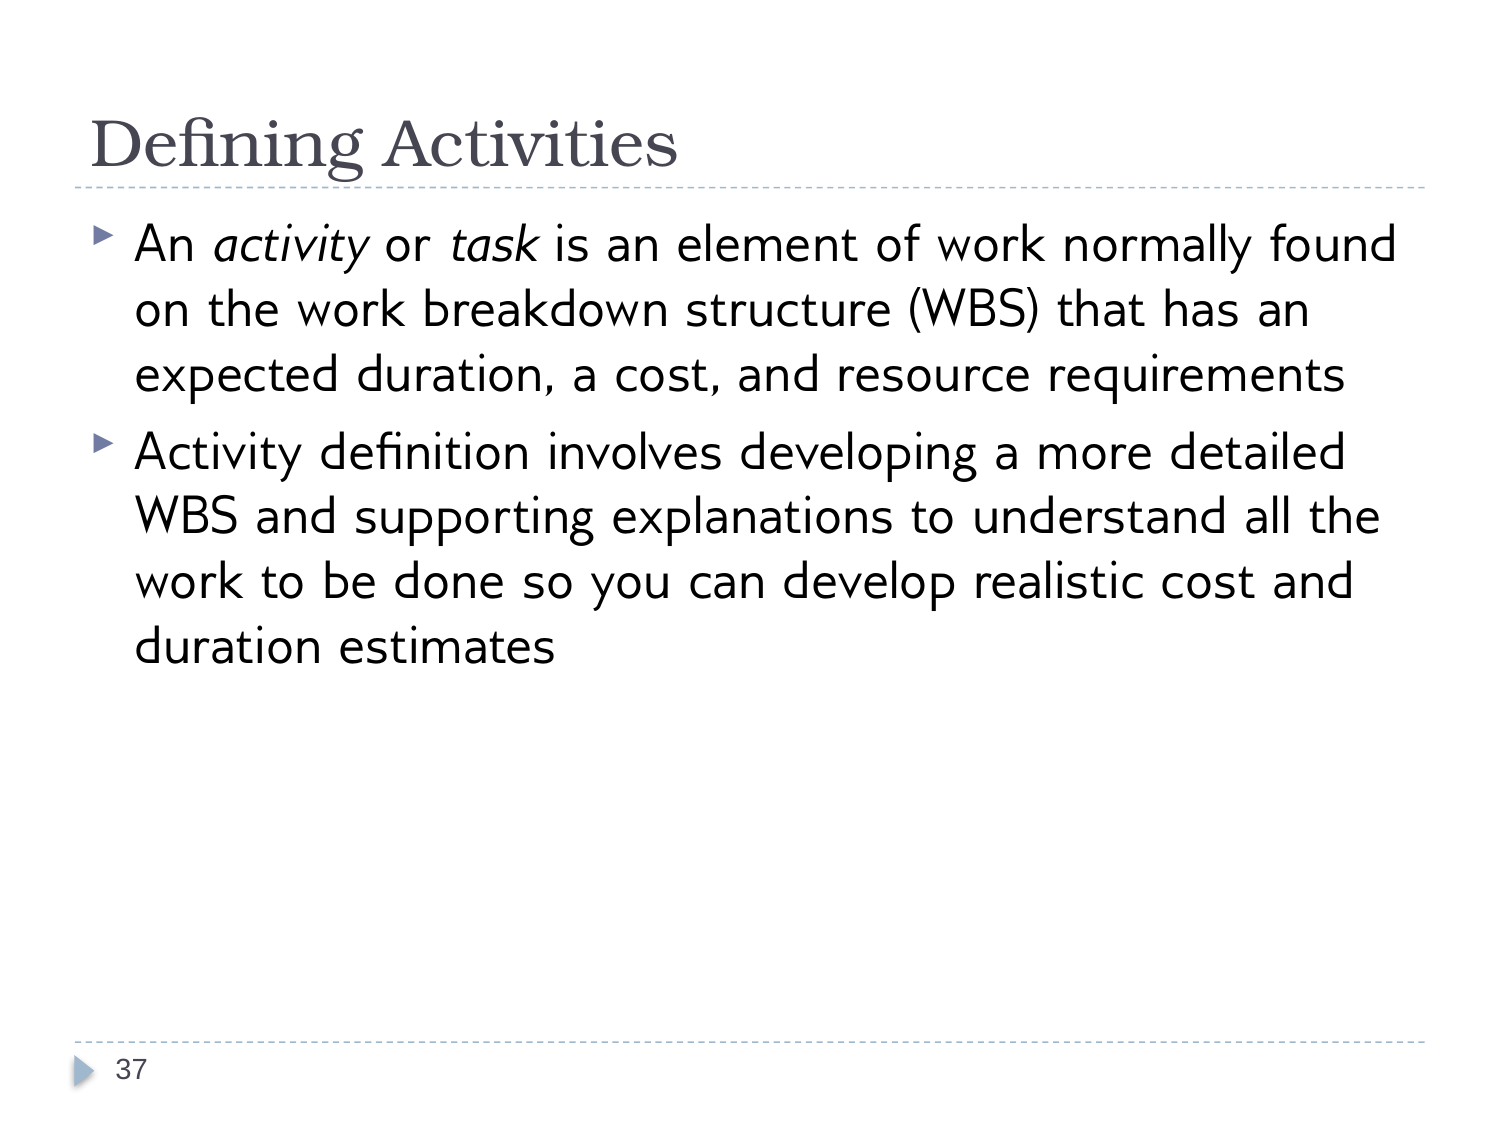

# Defining Activities
An activity or task is an element of work normally found on the work breakdown structure (WBS) that has an expected duration, a cost, and resource requirements
Activity definition involves developing a more detailed WBS and supporting explanations to understand all the work to be done so you can develop realistic cost and duration estimates

37